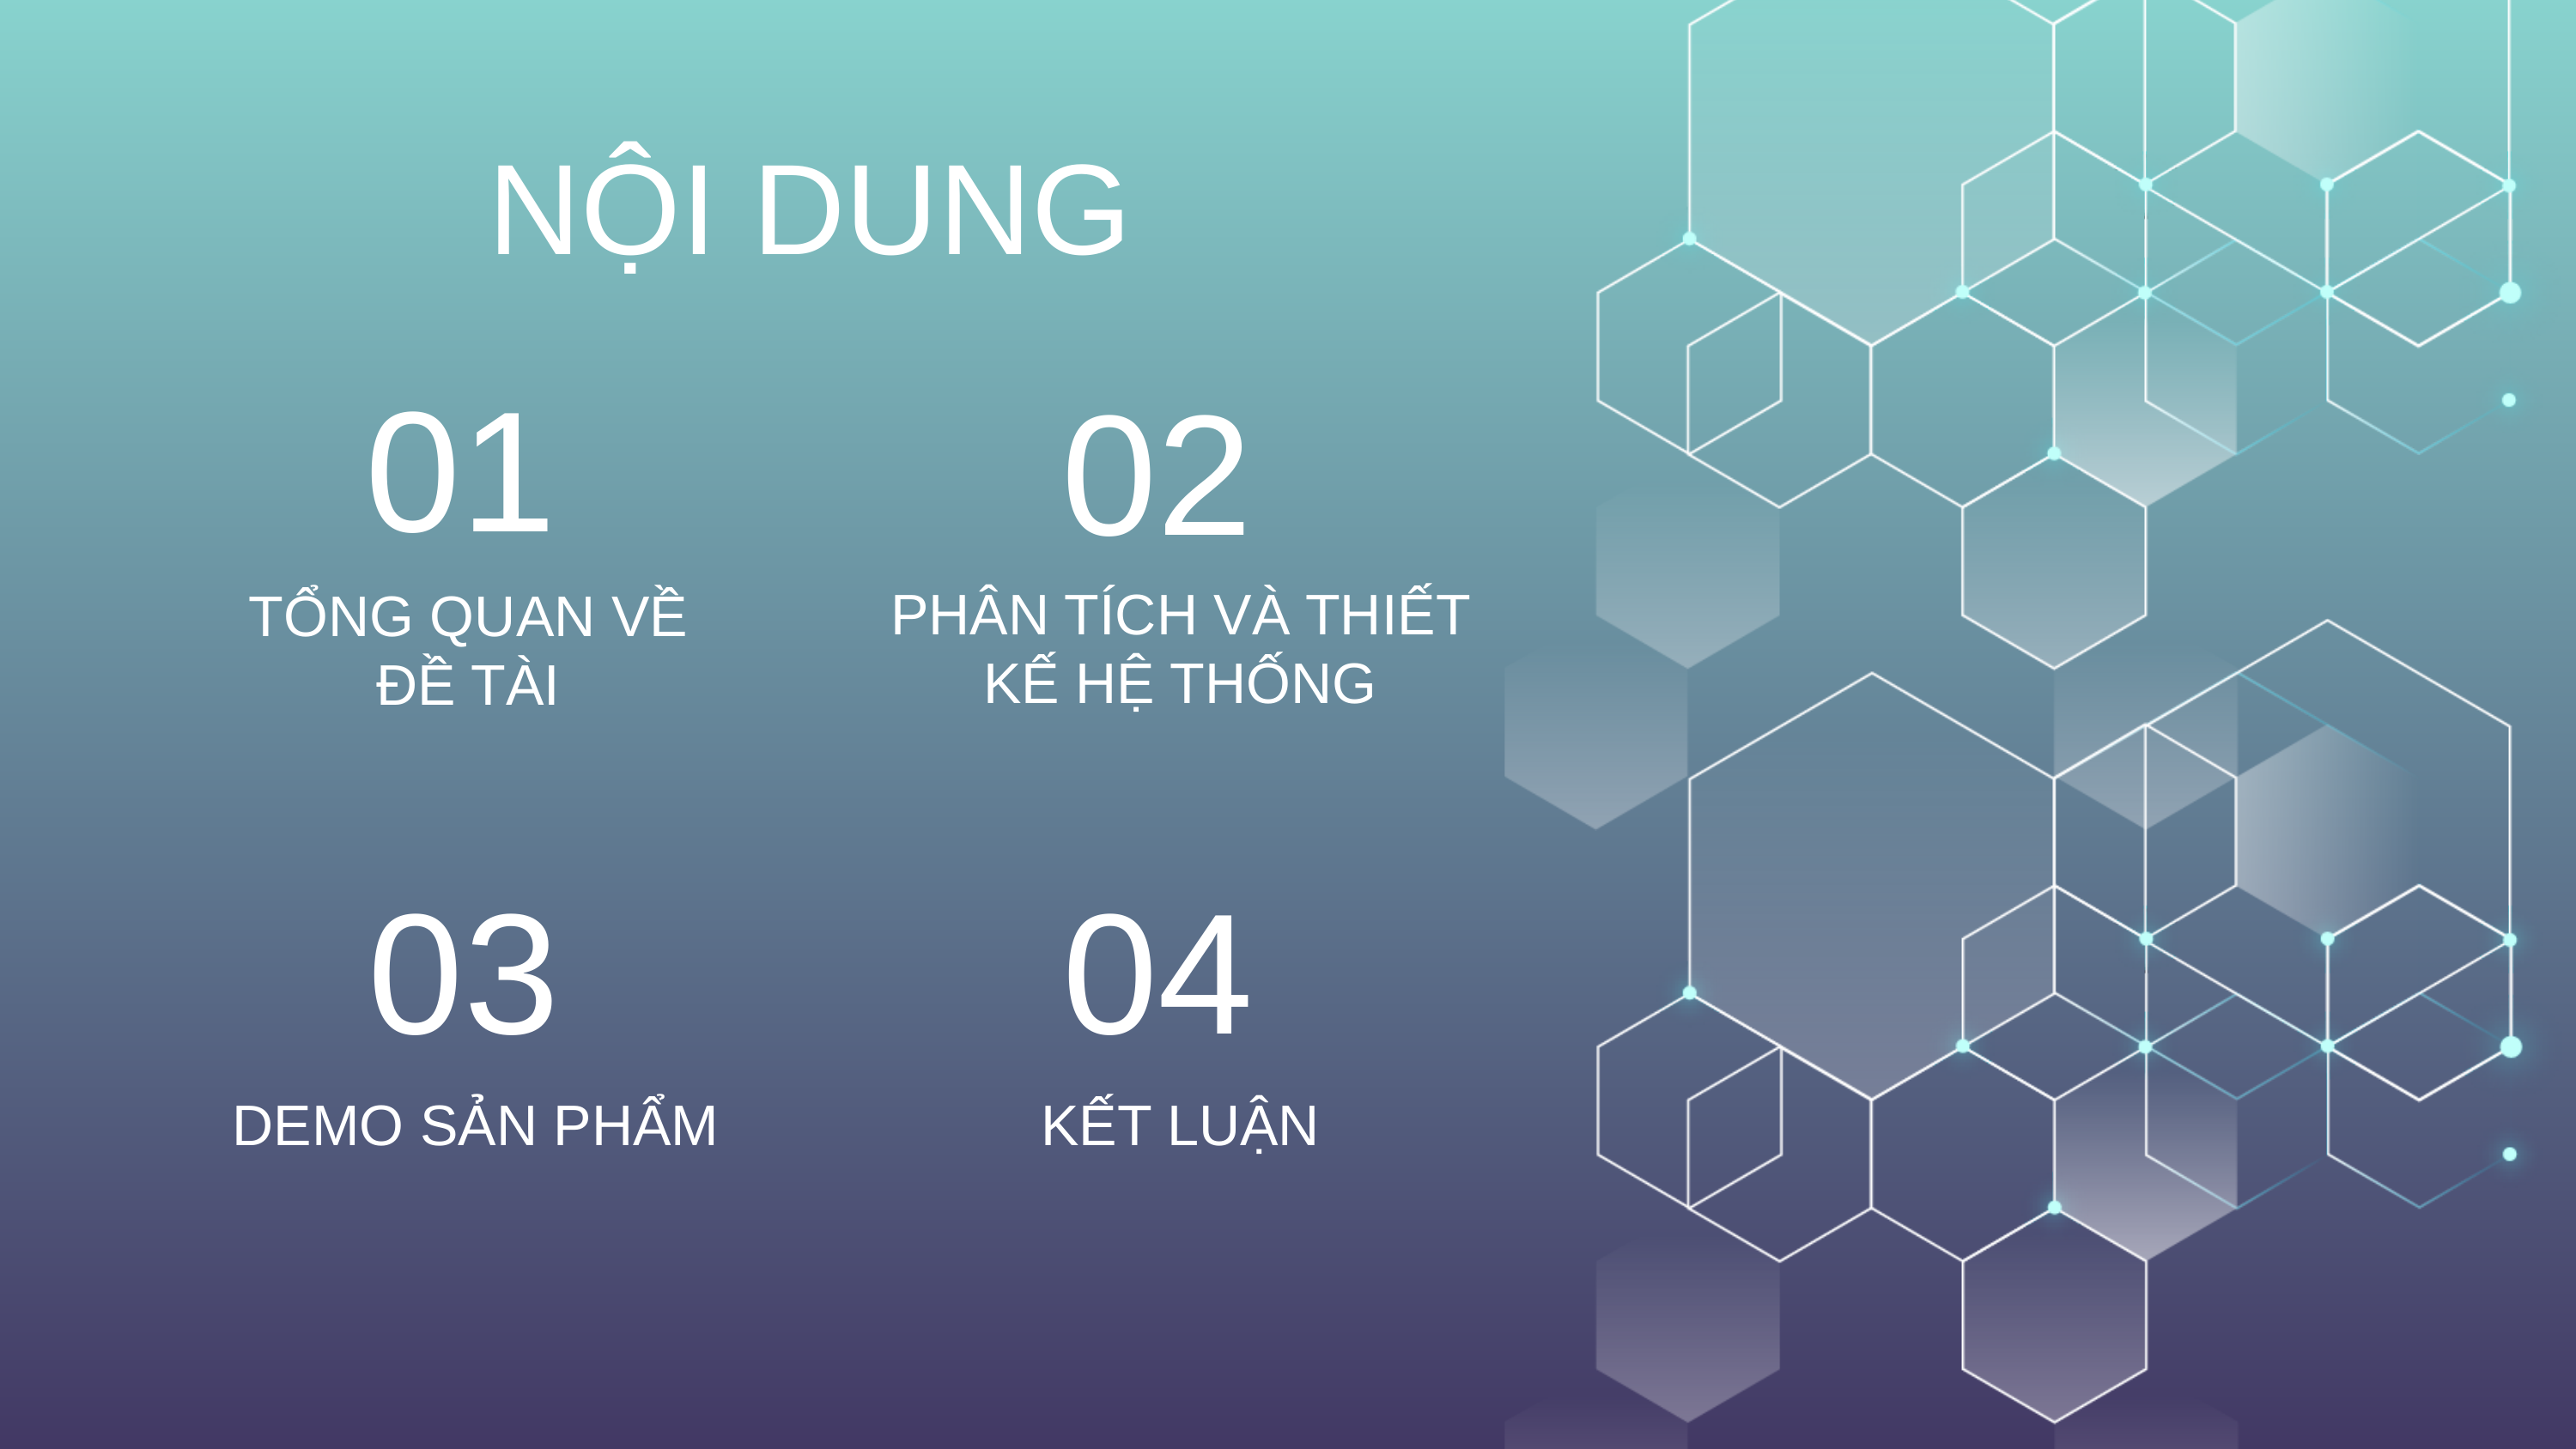

NỘI DUNG

01
02
PHÂN TÍCH VÀ THIẾT KẾ HỆ THỐNG
TỔNG QUAN VỀ ĐỀ TÀI

03
04
DEMO SẢN PHẨM
KẾT LUẬN